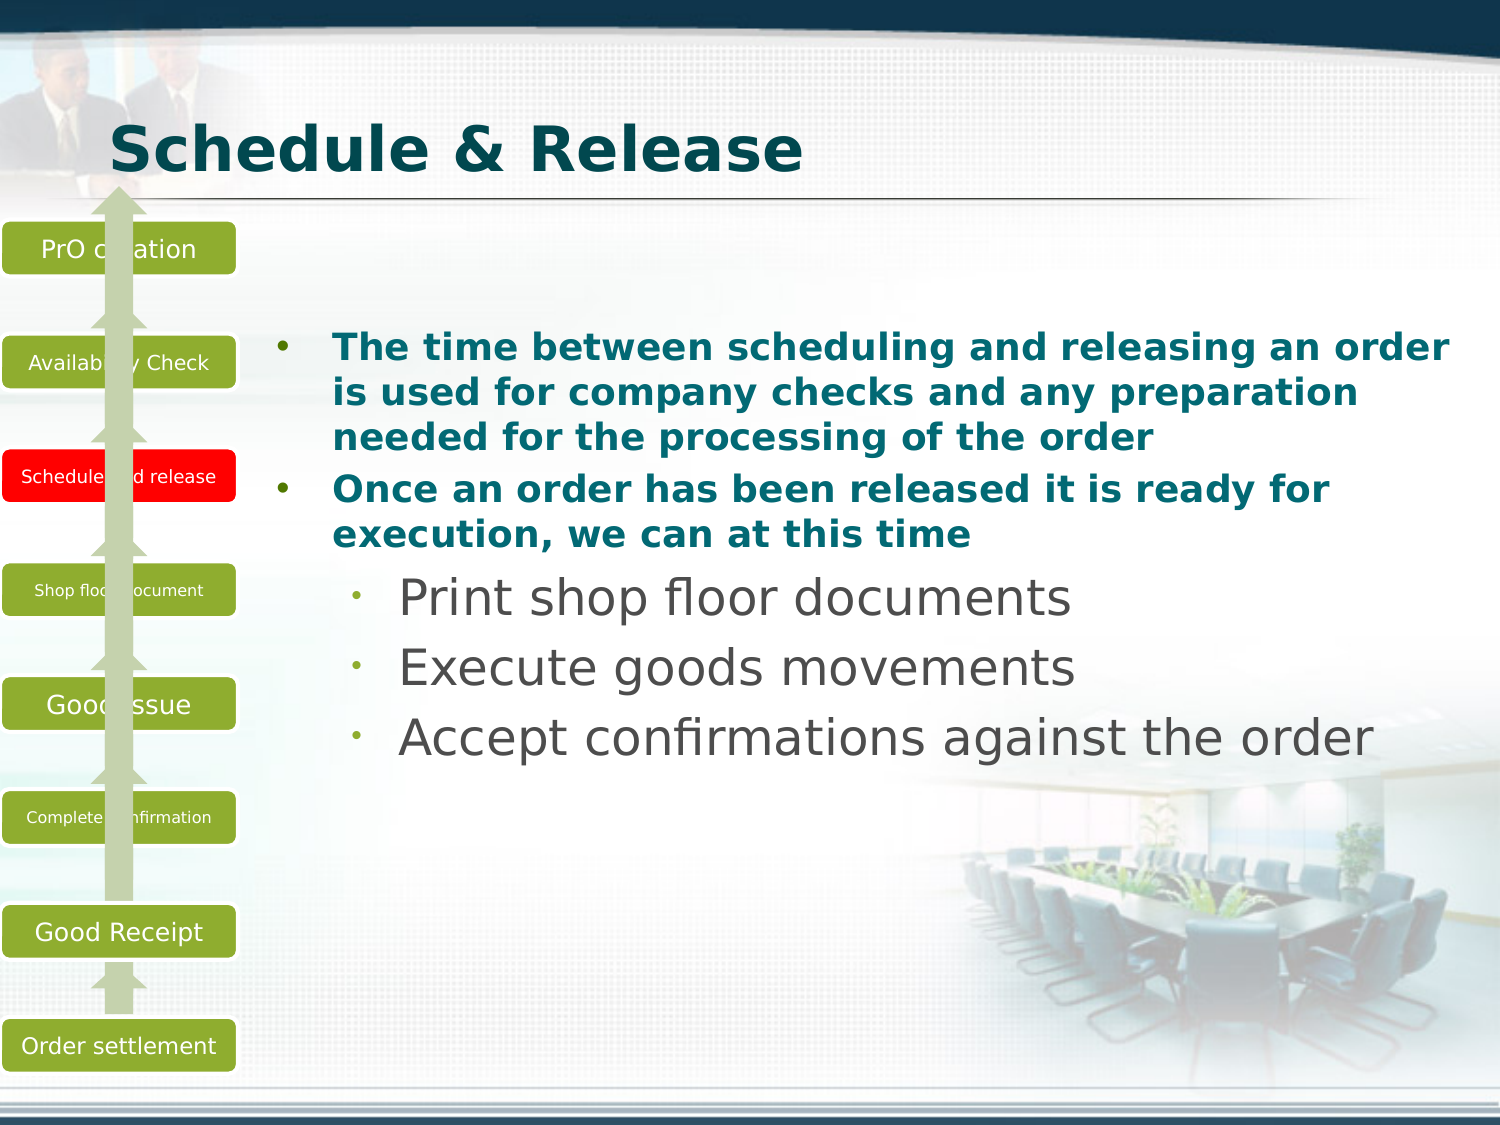

# Schedule & Release
PrO creation
Availability Check
Schedule and release
Shop floor Document
Good Issue
Complete Confirmation
Good Receipt
Order settlement
The time between scheduling and releasing an order is used for company checks and any preparation needed for the processing of the order
Once an order has been released it is ready for execution, we can at this time
Print shop floor documents
Execute goods movements
Accept confirmations against the order